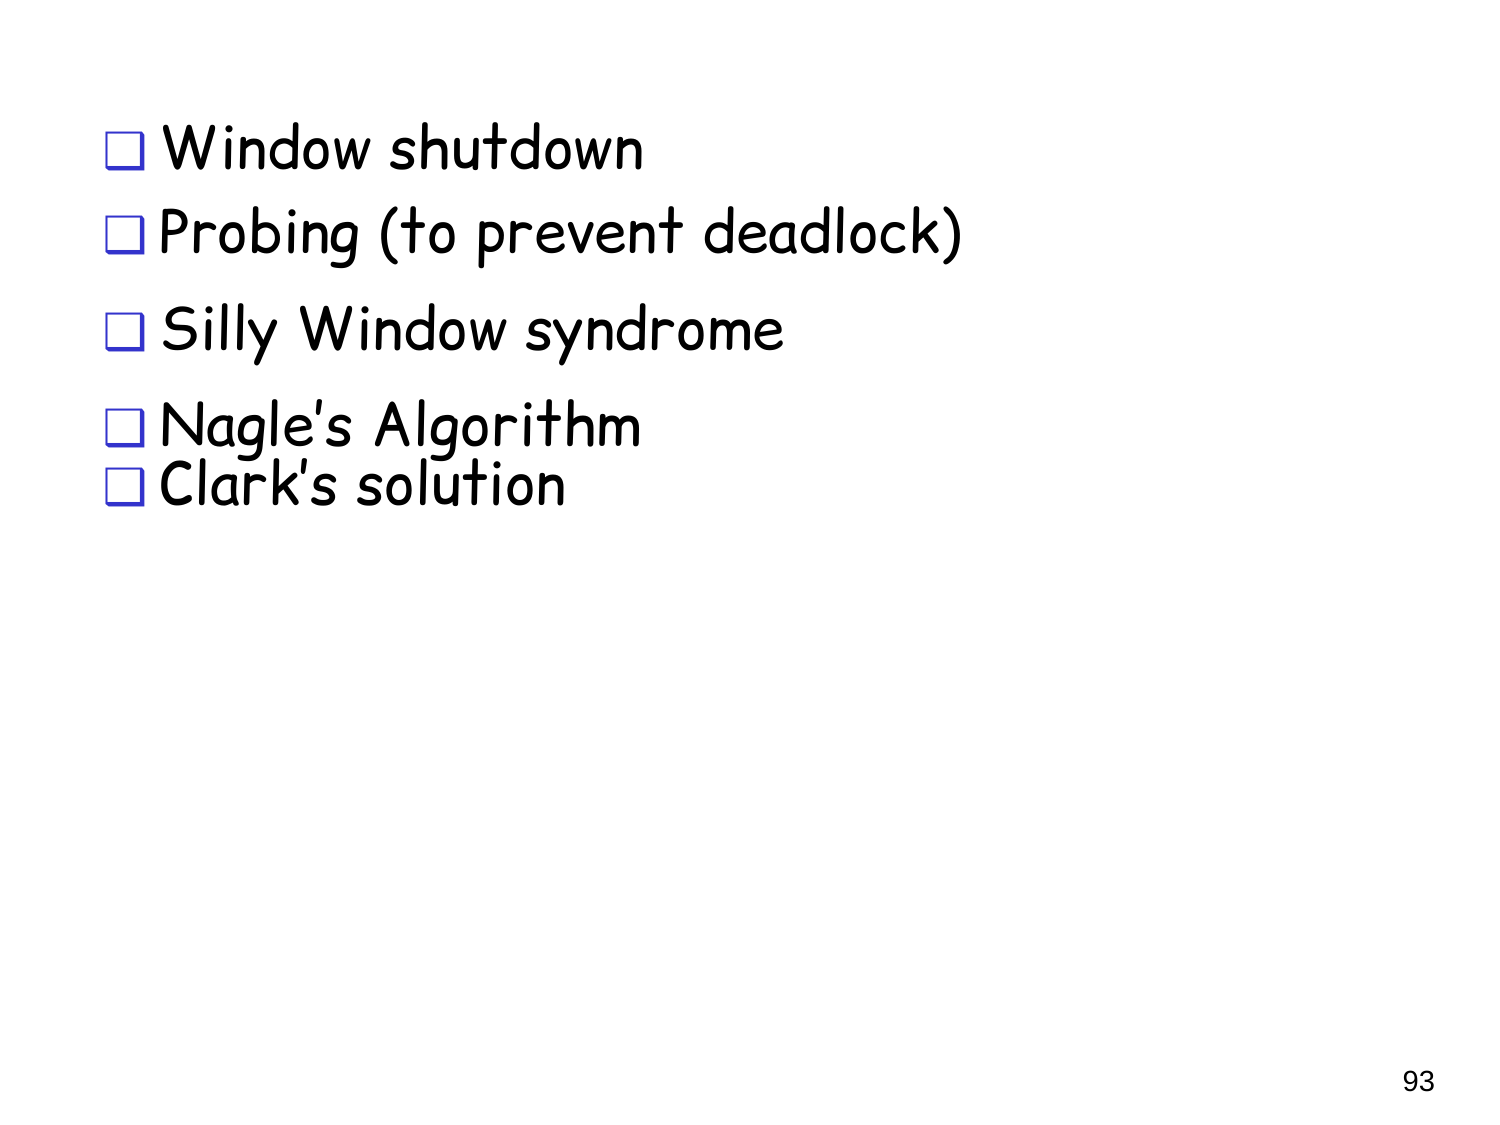

❑ Window shutdown
❑ Probing (to prevent deadlock)
❑ Silly Window syndrome
❑ Nagle’s Algorithm
❑ Clark’s solution
93